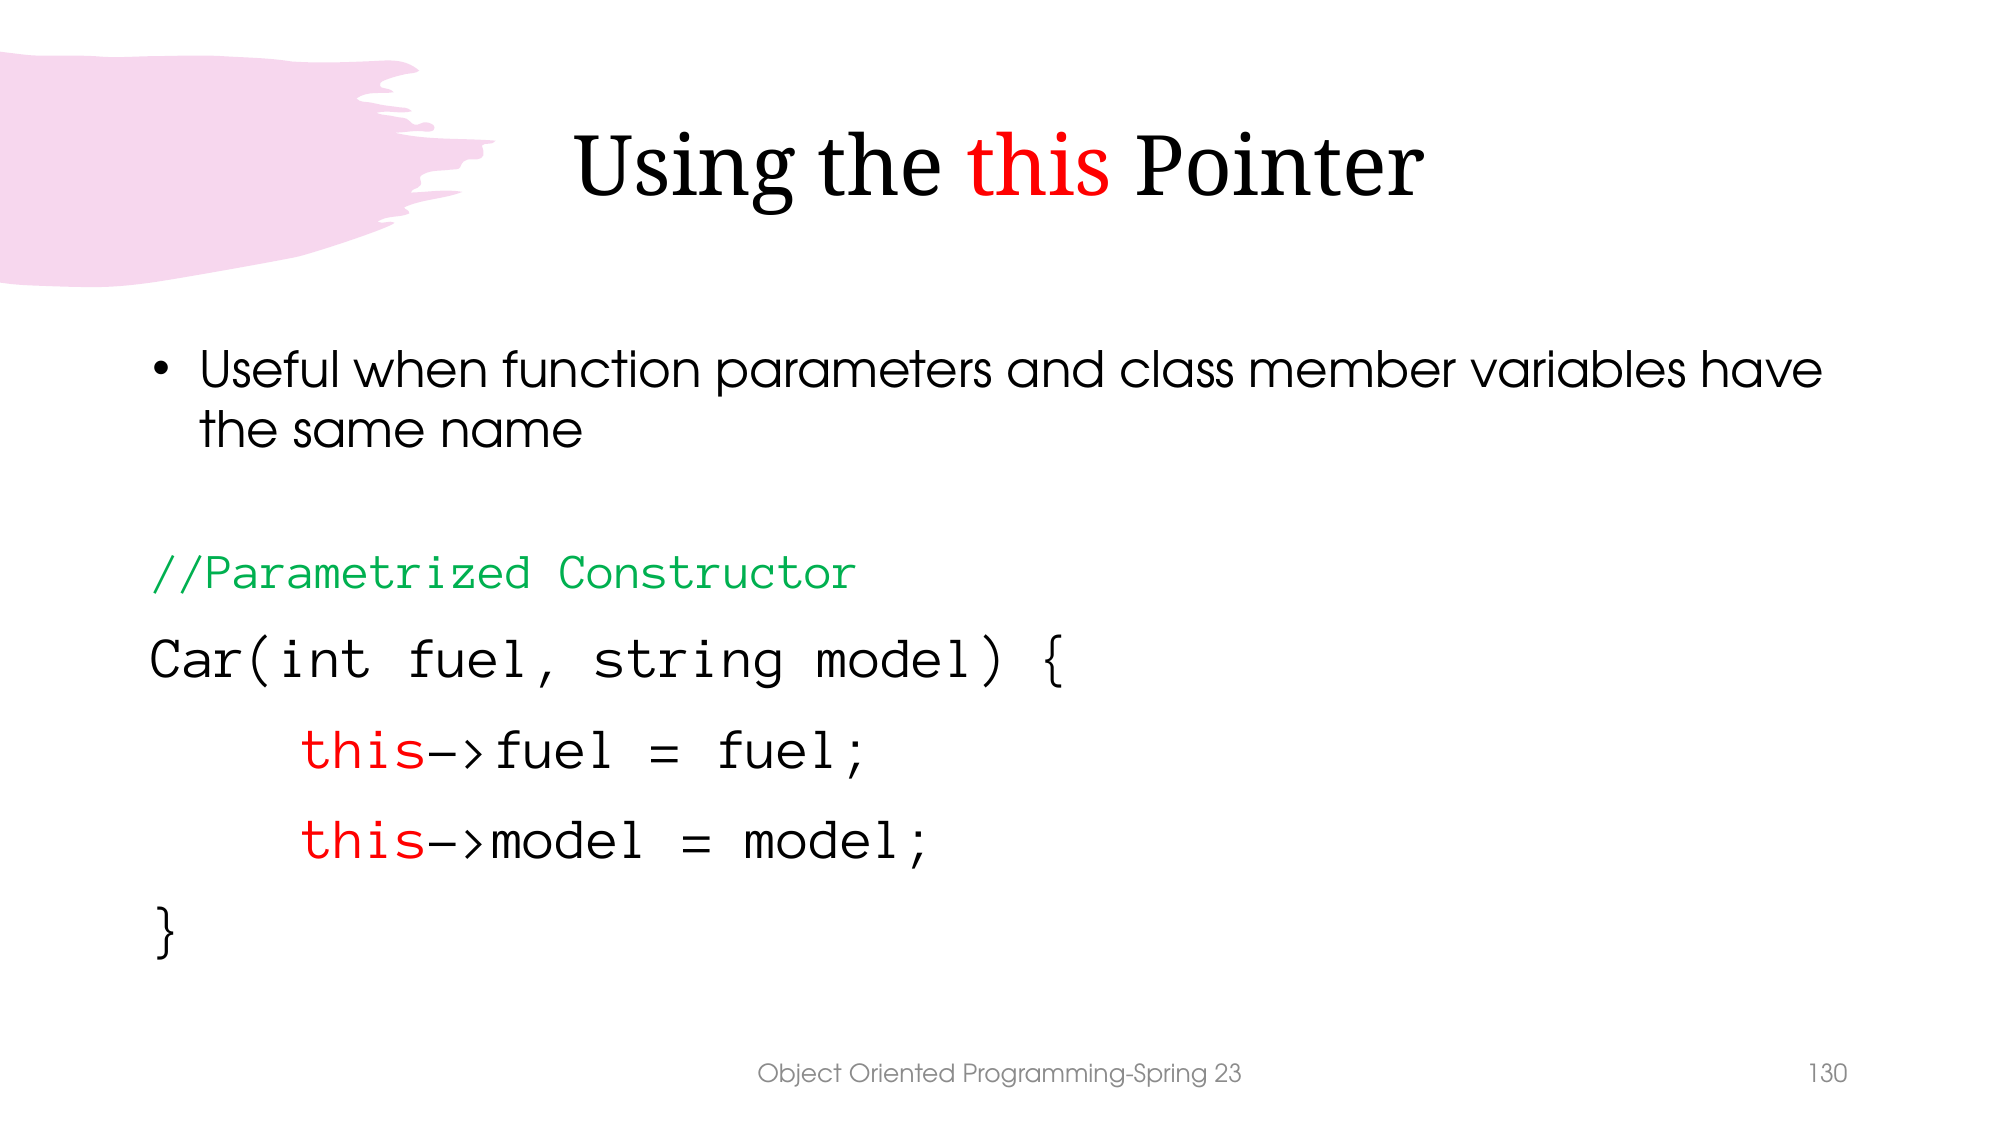

# Using the this Pointer
Useful when function parameters and class member variables have the same name

//Parametrized Constructor
Car(int fuel, string model) {
	this->fuel = fuel;
	this->model = model;
}
Object Oriented Programming-Spring 23
130